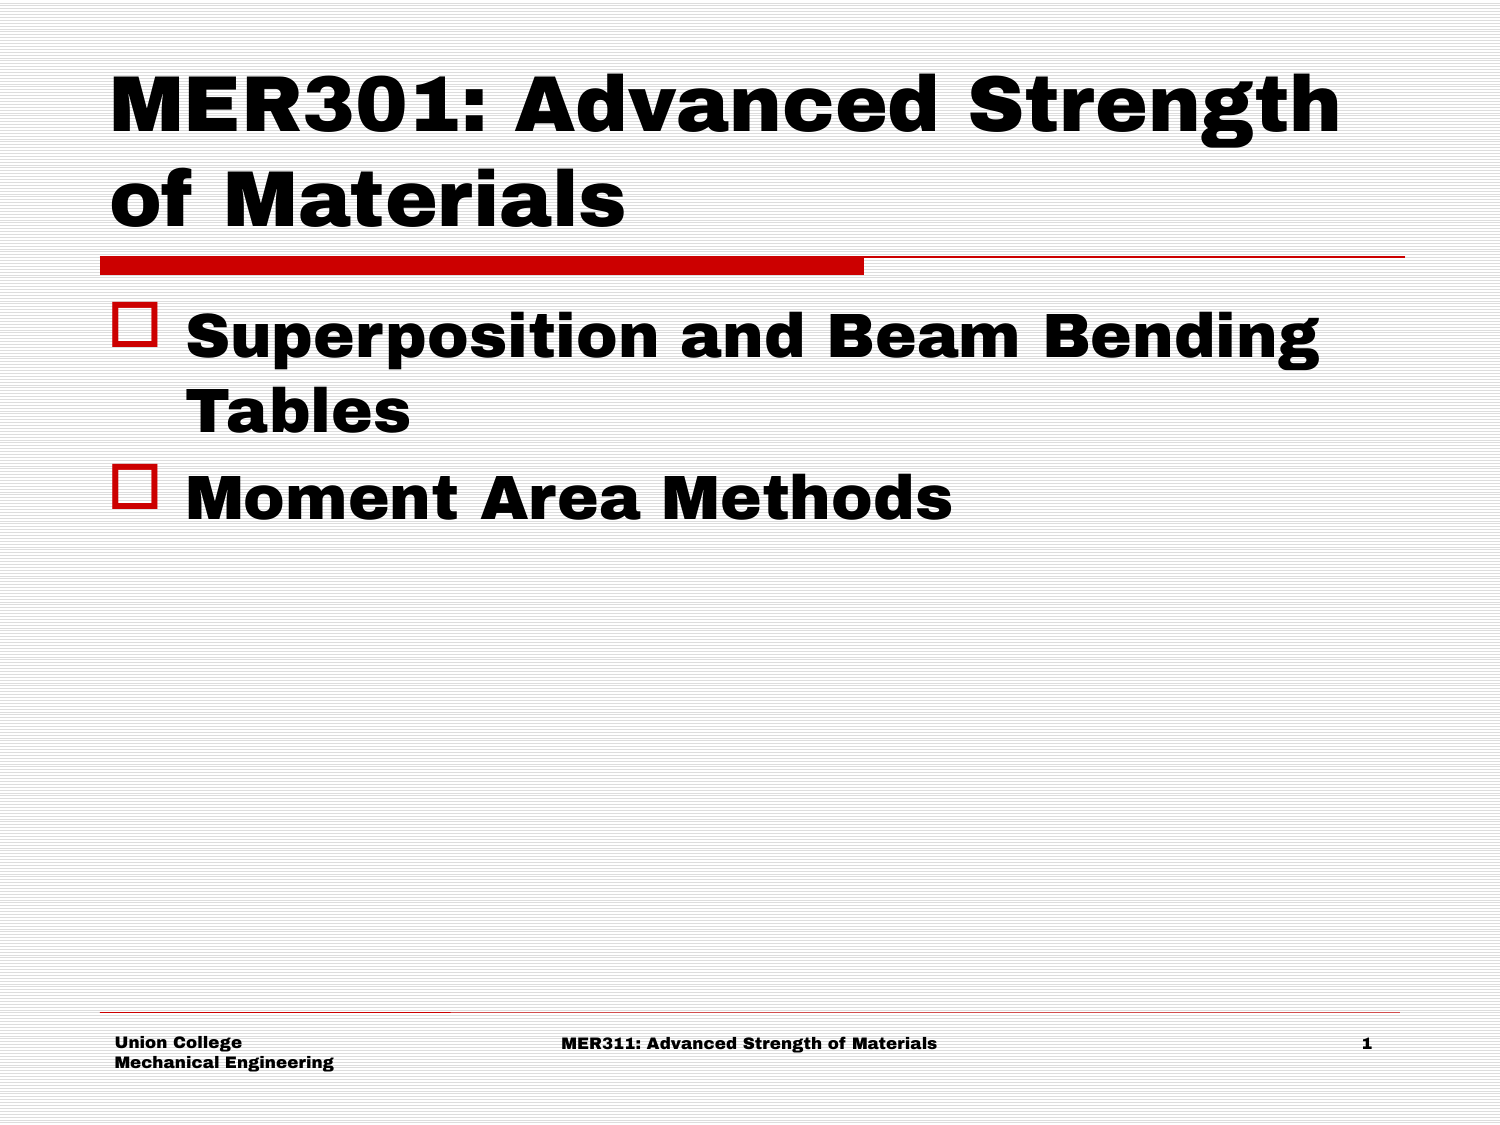

# MER301: Advanced Strength of Materials
Superposition and Beam Bending Tables
Moment Area Methods

MER311: Advanced Strength of Materials
1